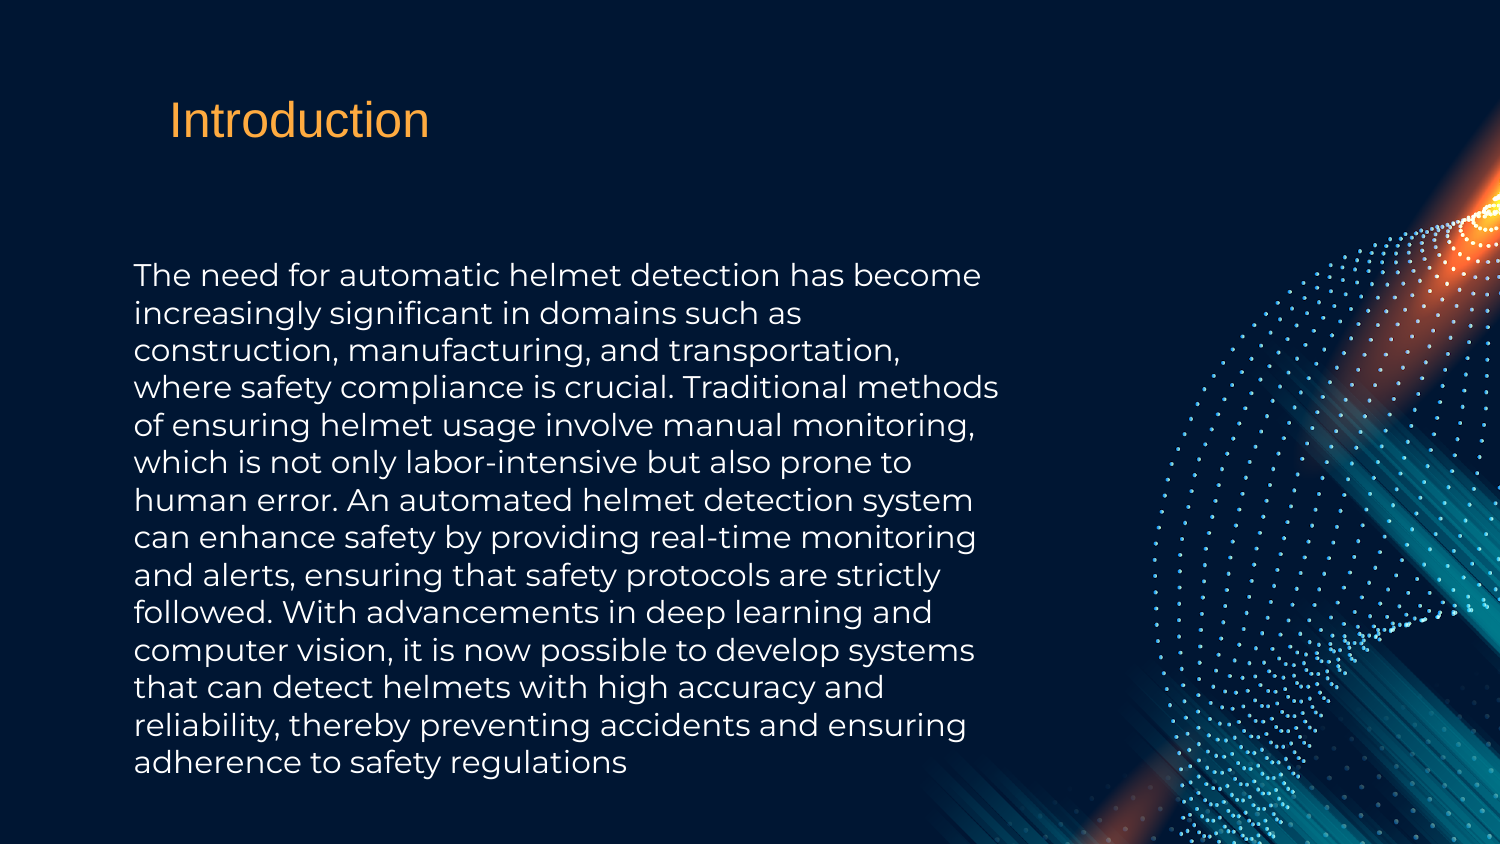

# Introduction

The need for automatic helmet detection has become increasingly significant in domains such as construction, manufacturing, and transportation, where safety compliance is crucial. Traditional methods of ensuring helmet usage involve manual monitoring, which is not only labor-intensive but also prone to human error. An automated helmet detection system can enhance safety by providing real-time monitoring and alerts, ensuring that safety protocols are strictly followed. With advancements in deep learning and computer vision, it is now possible to develop systems that can detect helmets with high accuracy and reliability, thereby preventing accidents and ensuring adherence to safety regulations